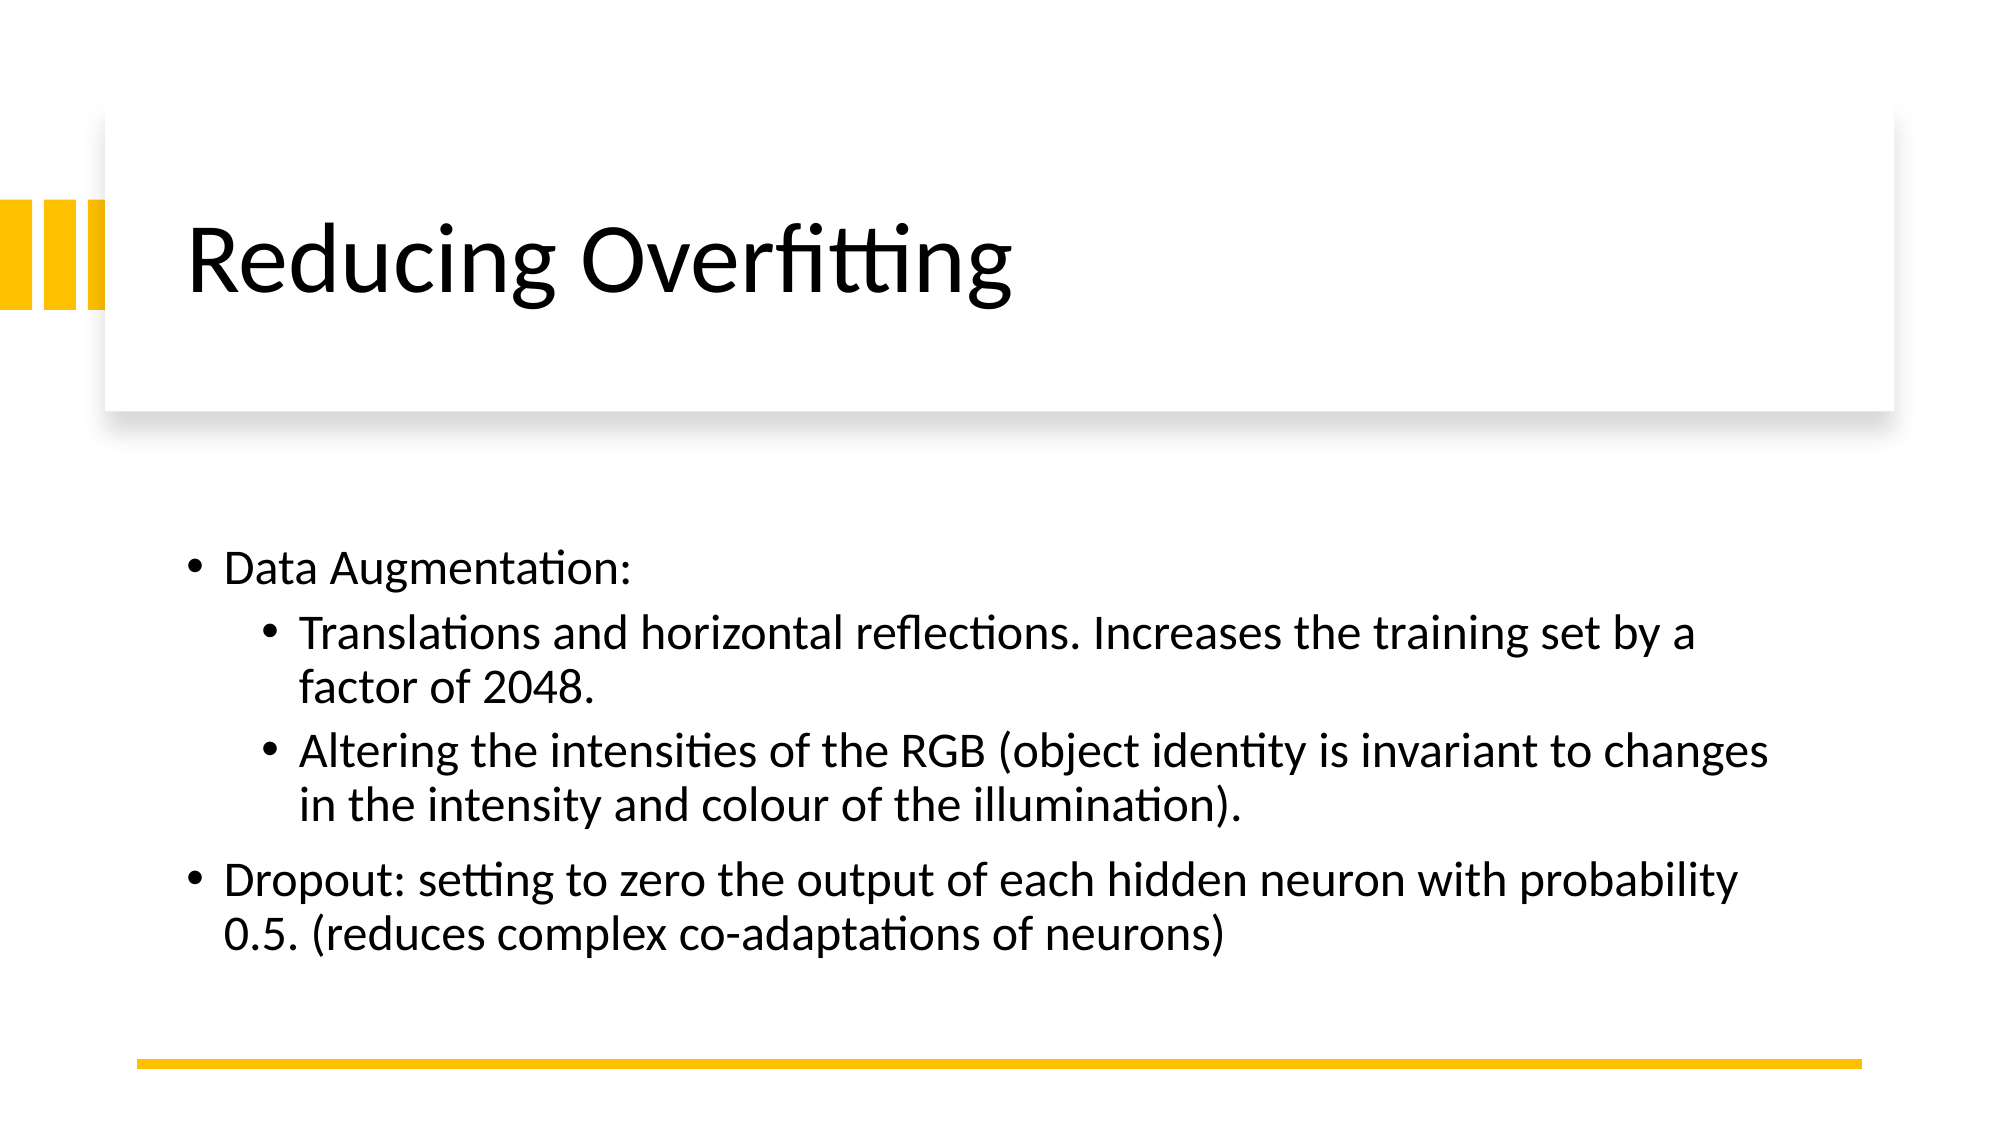

# Reducing Overfitting

Data Augmentation:
Translations and horizontal reflections. Increases the training set by a factor of 2048.
Altering the intensities of the RGB (object identity is invariant to changes in the intensity and colour of the illumination).
Dropout: setting to zero the output of each hidden neuron with probability 0.5. (reduces complex co-adaptations of neurons)